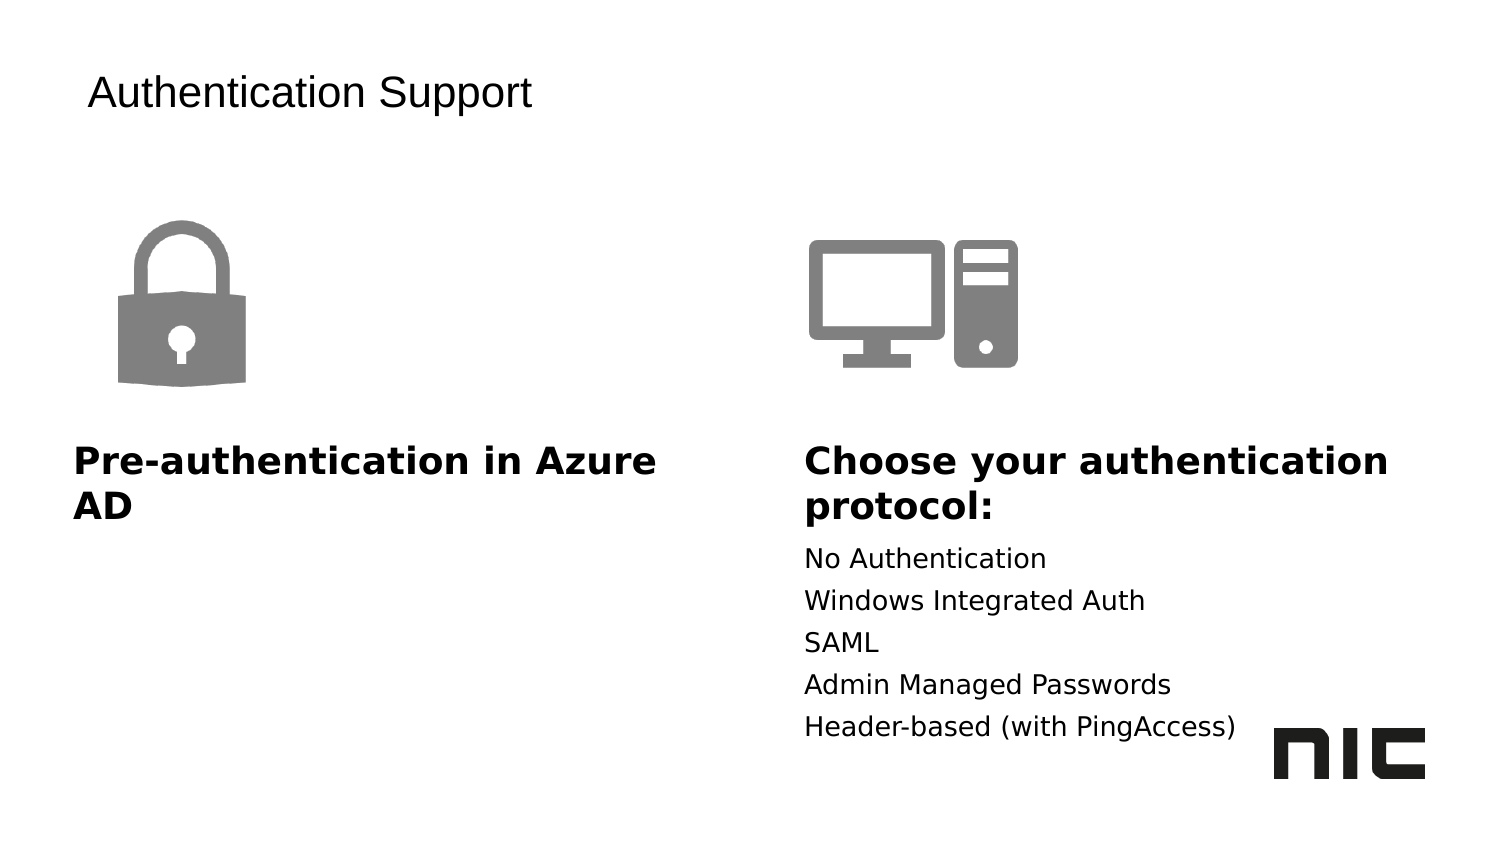

# Authentication Support
Pre-authentication in Azure AD
Choose your authentication protocol:
No Authentication
Windows Integrated Auth
SAML
Admin Managed Passwords
Header-based (with PingAccess)